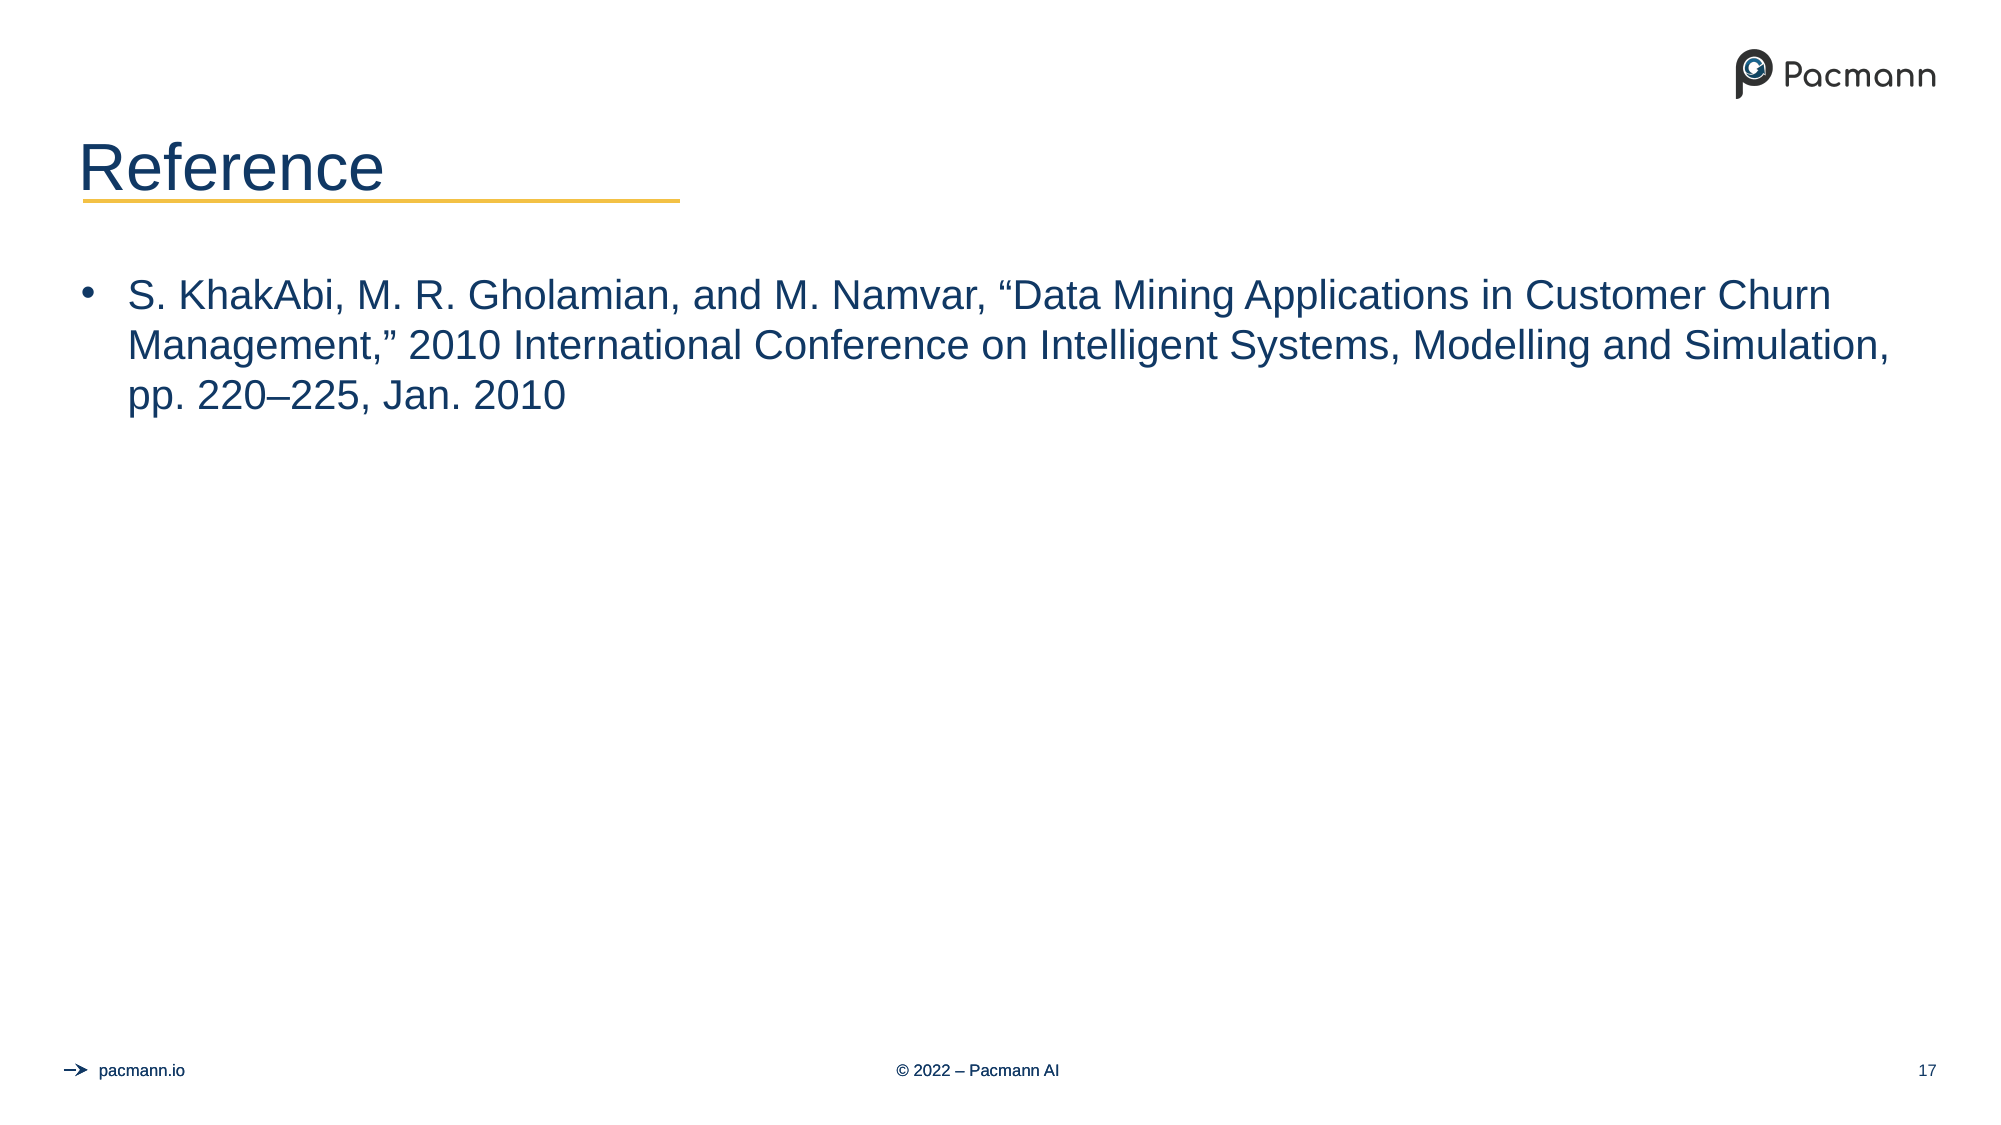

# Reference
S. KhakAbi, M. R. Gholamian, and M. Namvar, “Data Mining Applications in Customer Churn Management,” 2010 International Conference on Intelligent Systems, Modelling and Simulation, pp. 220–225, Jan. 2010